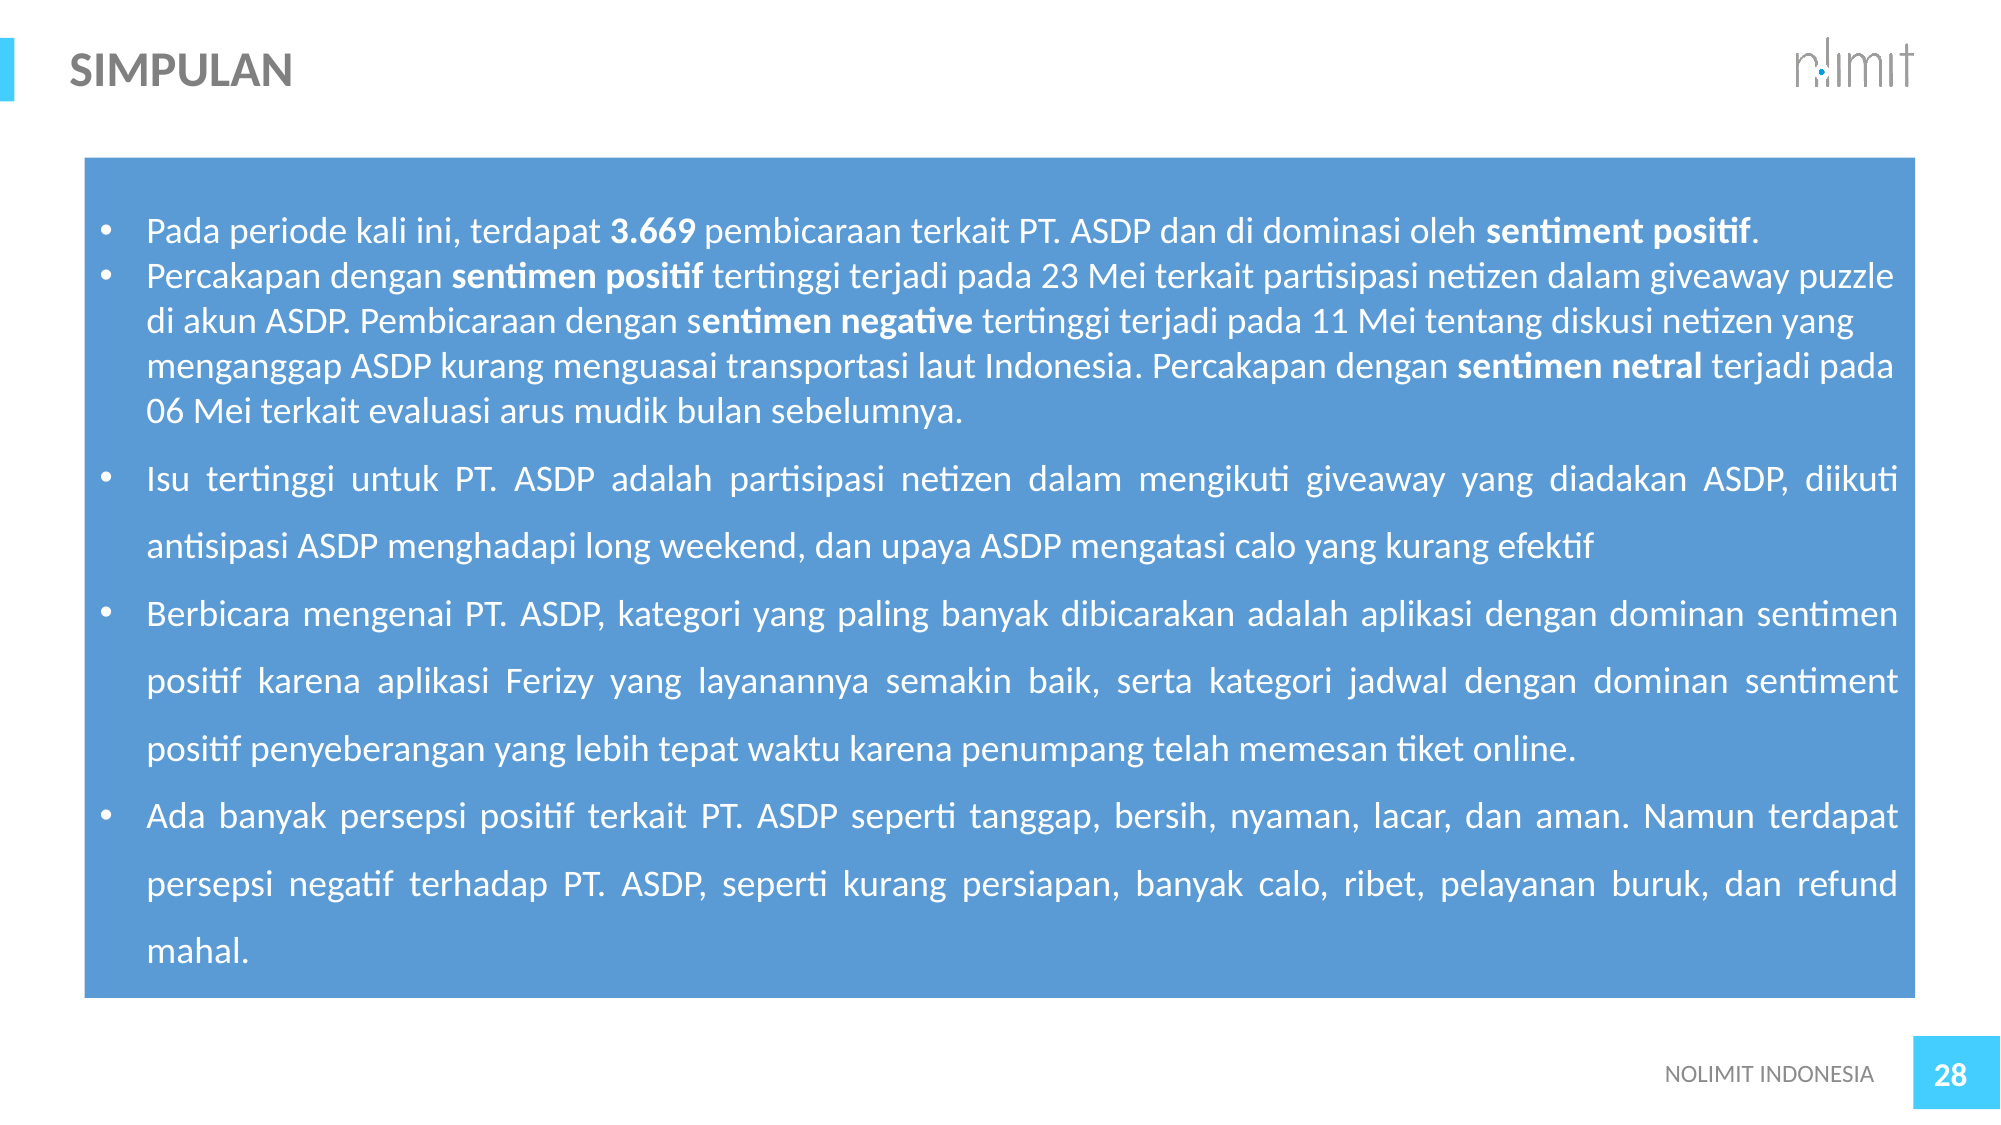

# SIMPULAN
Pada periode kali ini, terdapat 3.669 pembicaraan terkait PT. ASDP dan di dominasi oleh sentiment positif.
Percakapan dengan sentimen positif tertinggi terjadi pada 23 Mei terkait partisipasi netizen dalam giveaway puzzle di akun ASDP. Pembicaraan dengan sentimen negative tertinggi terjadi pada 11 Mei tentang diskusi netizen yang menganggap ASDP kurang menguasai transportasi laut Indonesia. Percakapan dengan sentimen netral terjadi pada 06 Mei terkait evaluasi arus mudik bulan sebelumnya.
Isu tertinggi untuk PT. ASDP adalah partisipasi netizen dalam mengikuti giveaway yang diadakan ASDP, diikuti antisipasi ASDP menghadapi long weekend, dan upaya ASDP mengatasi calo yang kurang efektif
Berbicara mengenai PT. ASDP, kategori yang paling banyak dibicarakan adalah aplikasi dengan dominan sentimen positif karena aplikasi Ferizy yang layanannya semakin baik, serta kategori jadwal dengan dominan sentiment positif penyeberangan yang lebih tepat waktu karena penumpang telah memesan tiket online.
Ada banyak persepsi positif terkait PT. ASDP seperti tanggap, bersih, nyaman, lacar, dan aman. Namun terdapat persepsi negatif terhadap PT. ASDP, seperti kurang persiapan, banyak calo, ribet, pelayanan buruk, dan refund mahal.
NOLIMIT INDONESIA
28